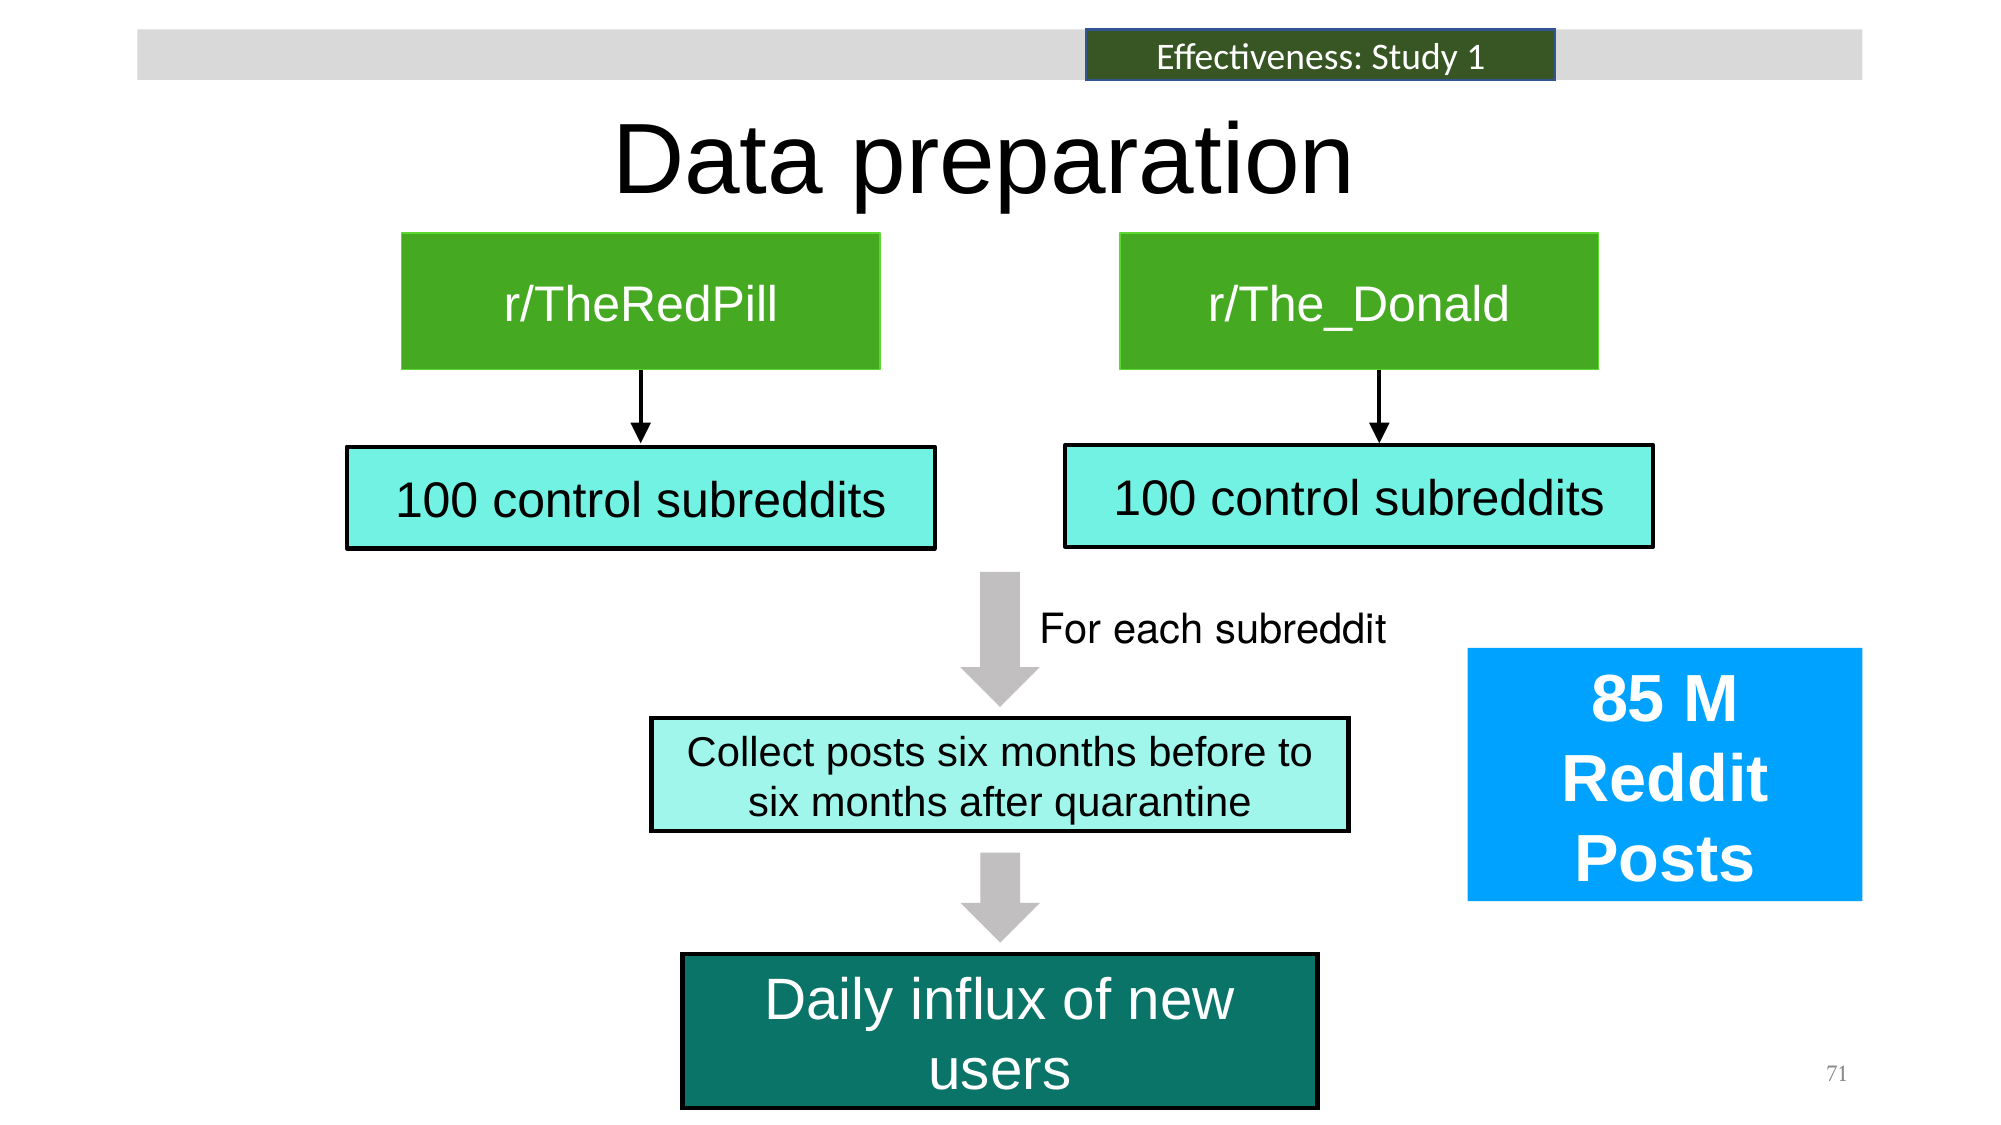

Effectiveness: Study 1
Data preparation
r/TheRedPill
r/The_Donald
100 control subreddits
100 control subreddits

For each subreddit
85 M
Reddit Posts
Collect posts six months before to six months after quarantine

Daily influx of new users
71